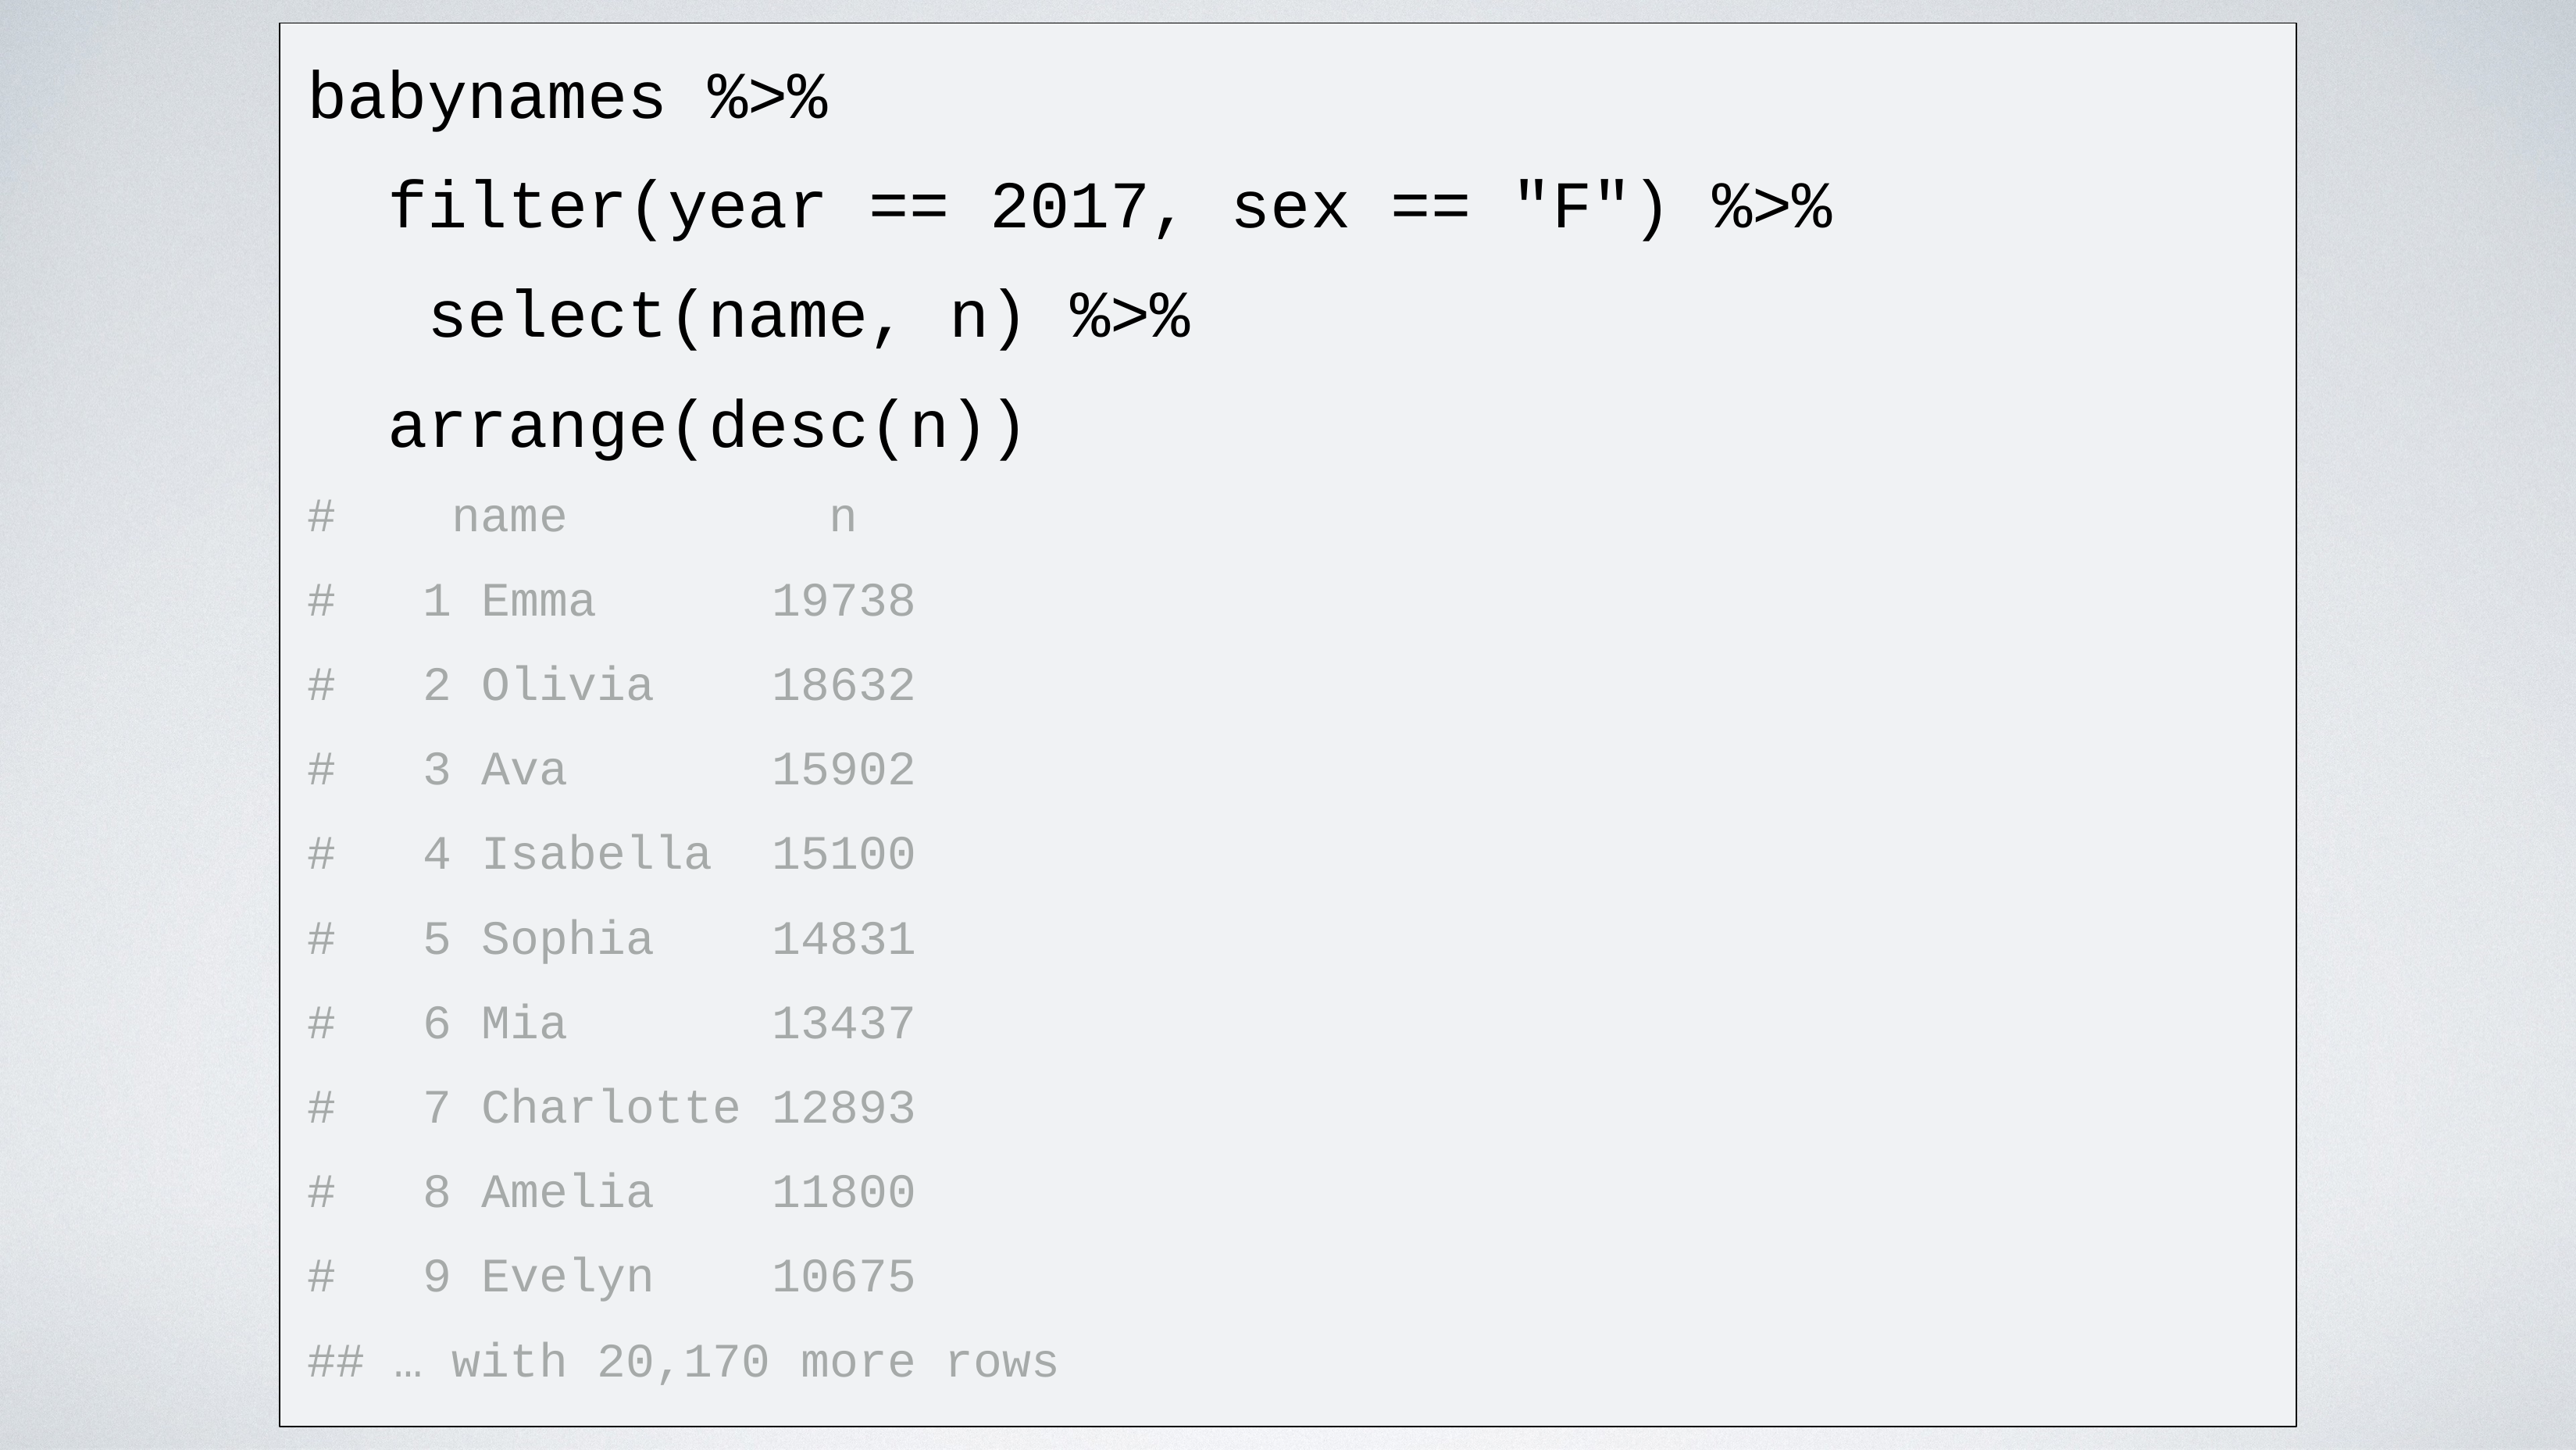

babynames %>%
filter(year == 2017, sex == "F") %>%  select(name, n) %>%  arrange(desc(n))

| # |  | name | n |  |
| --- | --- | --- | --- | --- |
| # | 1 Emma |  | 19738 |  |
| # | 2 Olivia |  | 18632 |  |
| # | 3 Ava |  | 15902 |  |
| # | 4 Isabella |  | 15100 |  |
| # | 5 Sophia |  | 14831 |  |
| # | 6 Mia |  | 13437 |  |
| # | 7 Charlotte |  | 12893 |  |
| # | 8 Amelia |  | 11800 |  |
| # | 9 Evelyn |  | 10675 |  |
| ## | … | with 20,170 | more | rows |